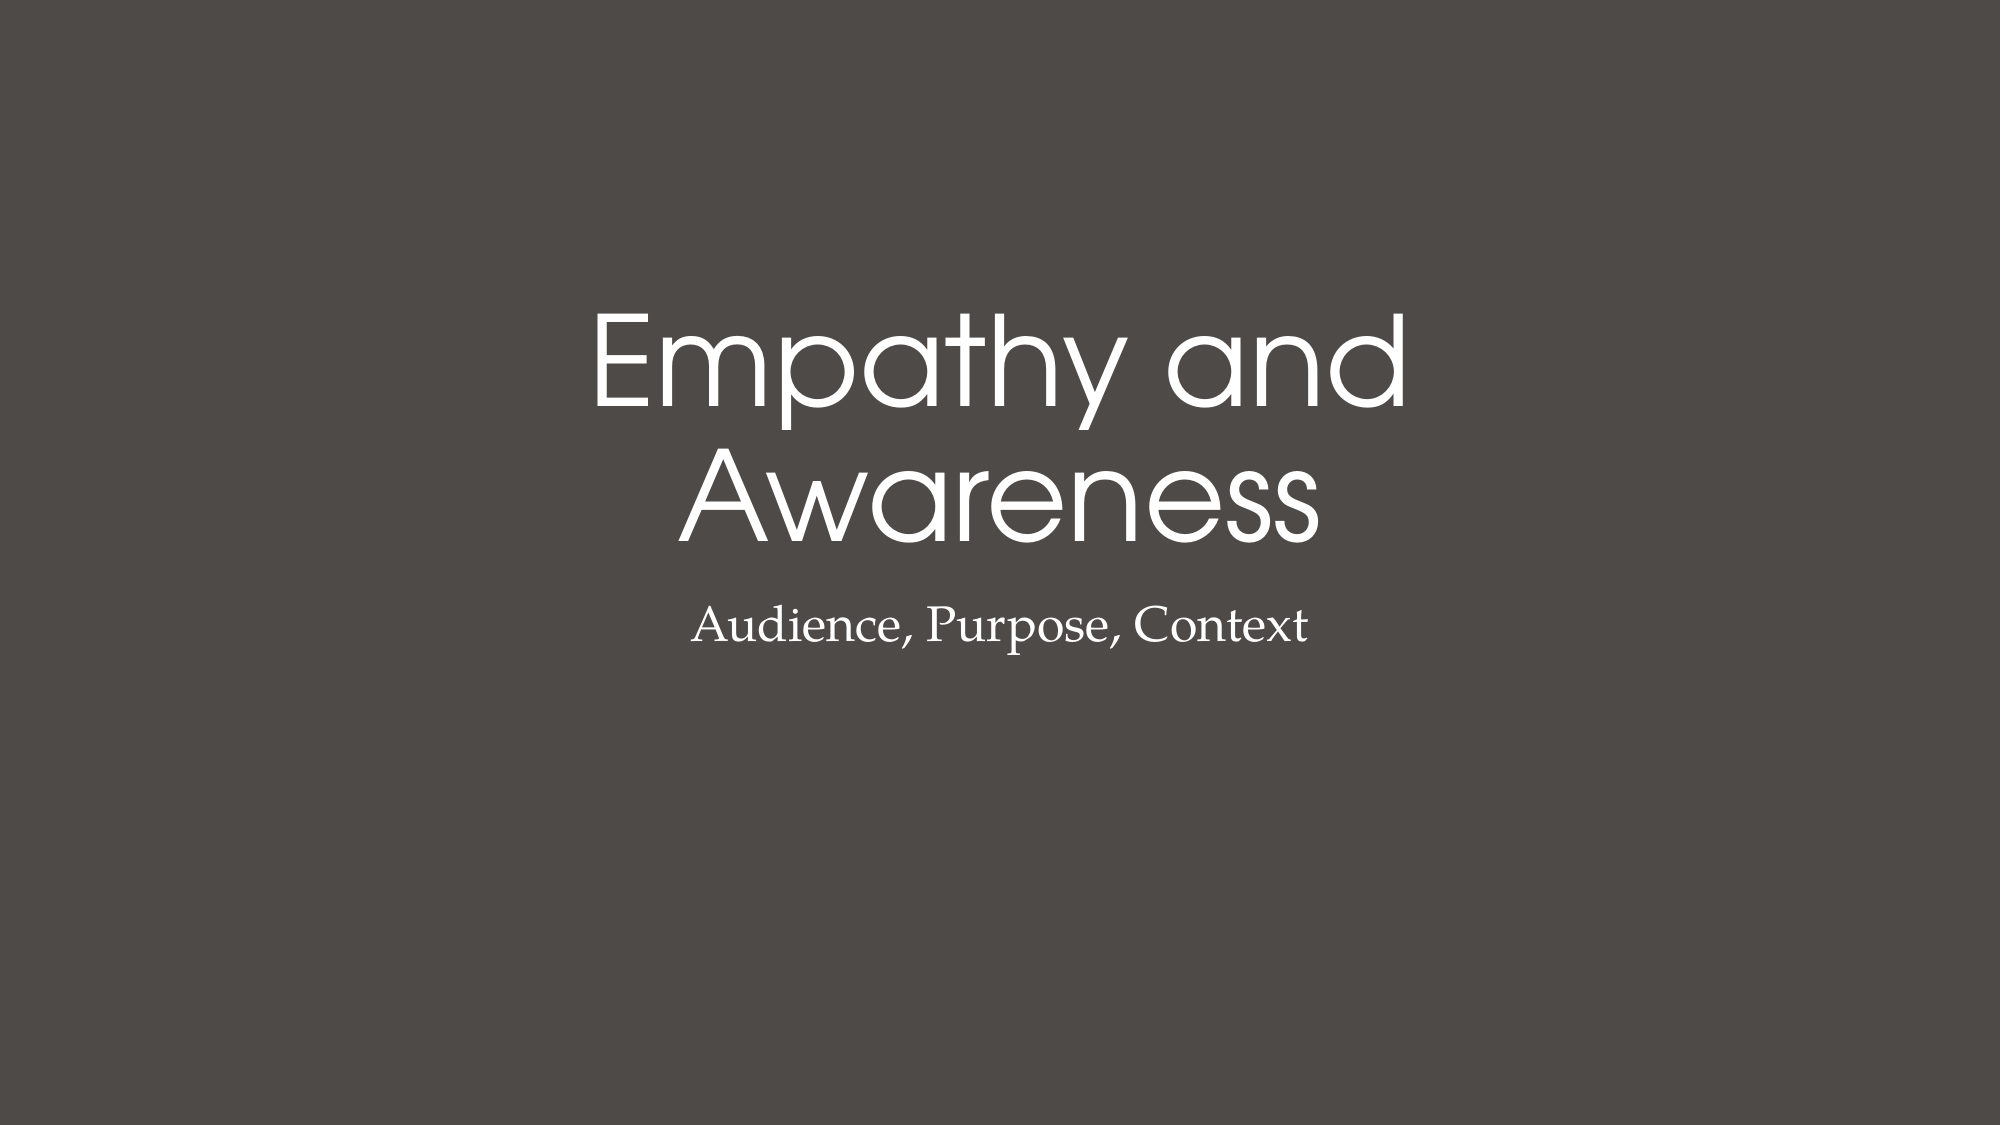

# Empathy and Awareness
Audience, Purpose, Context